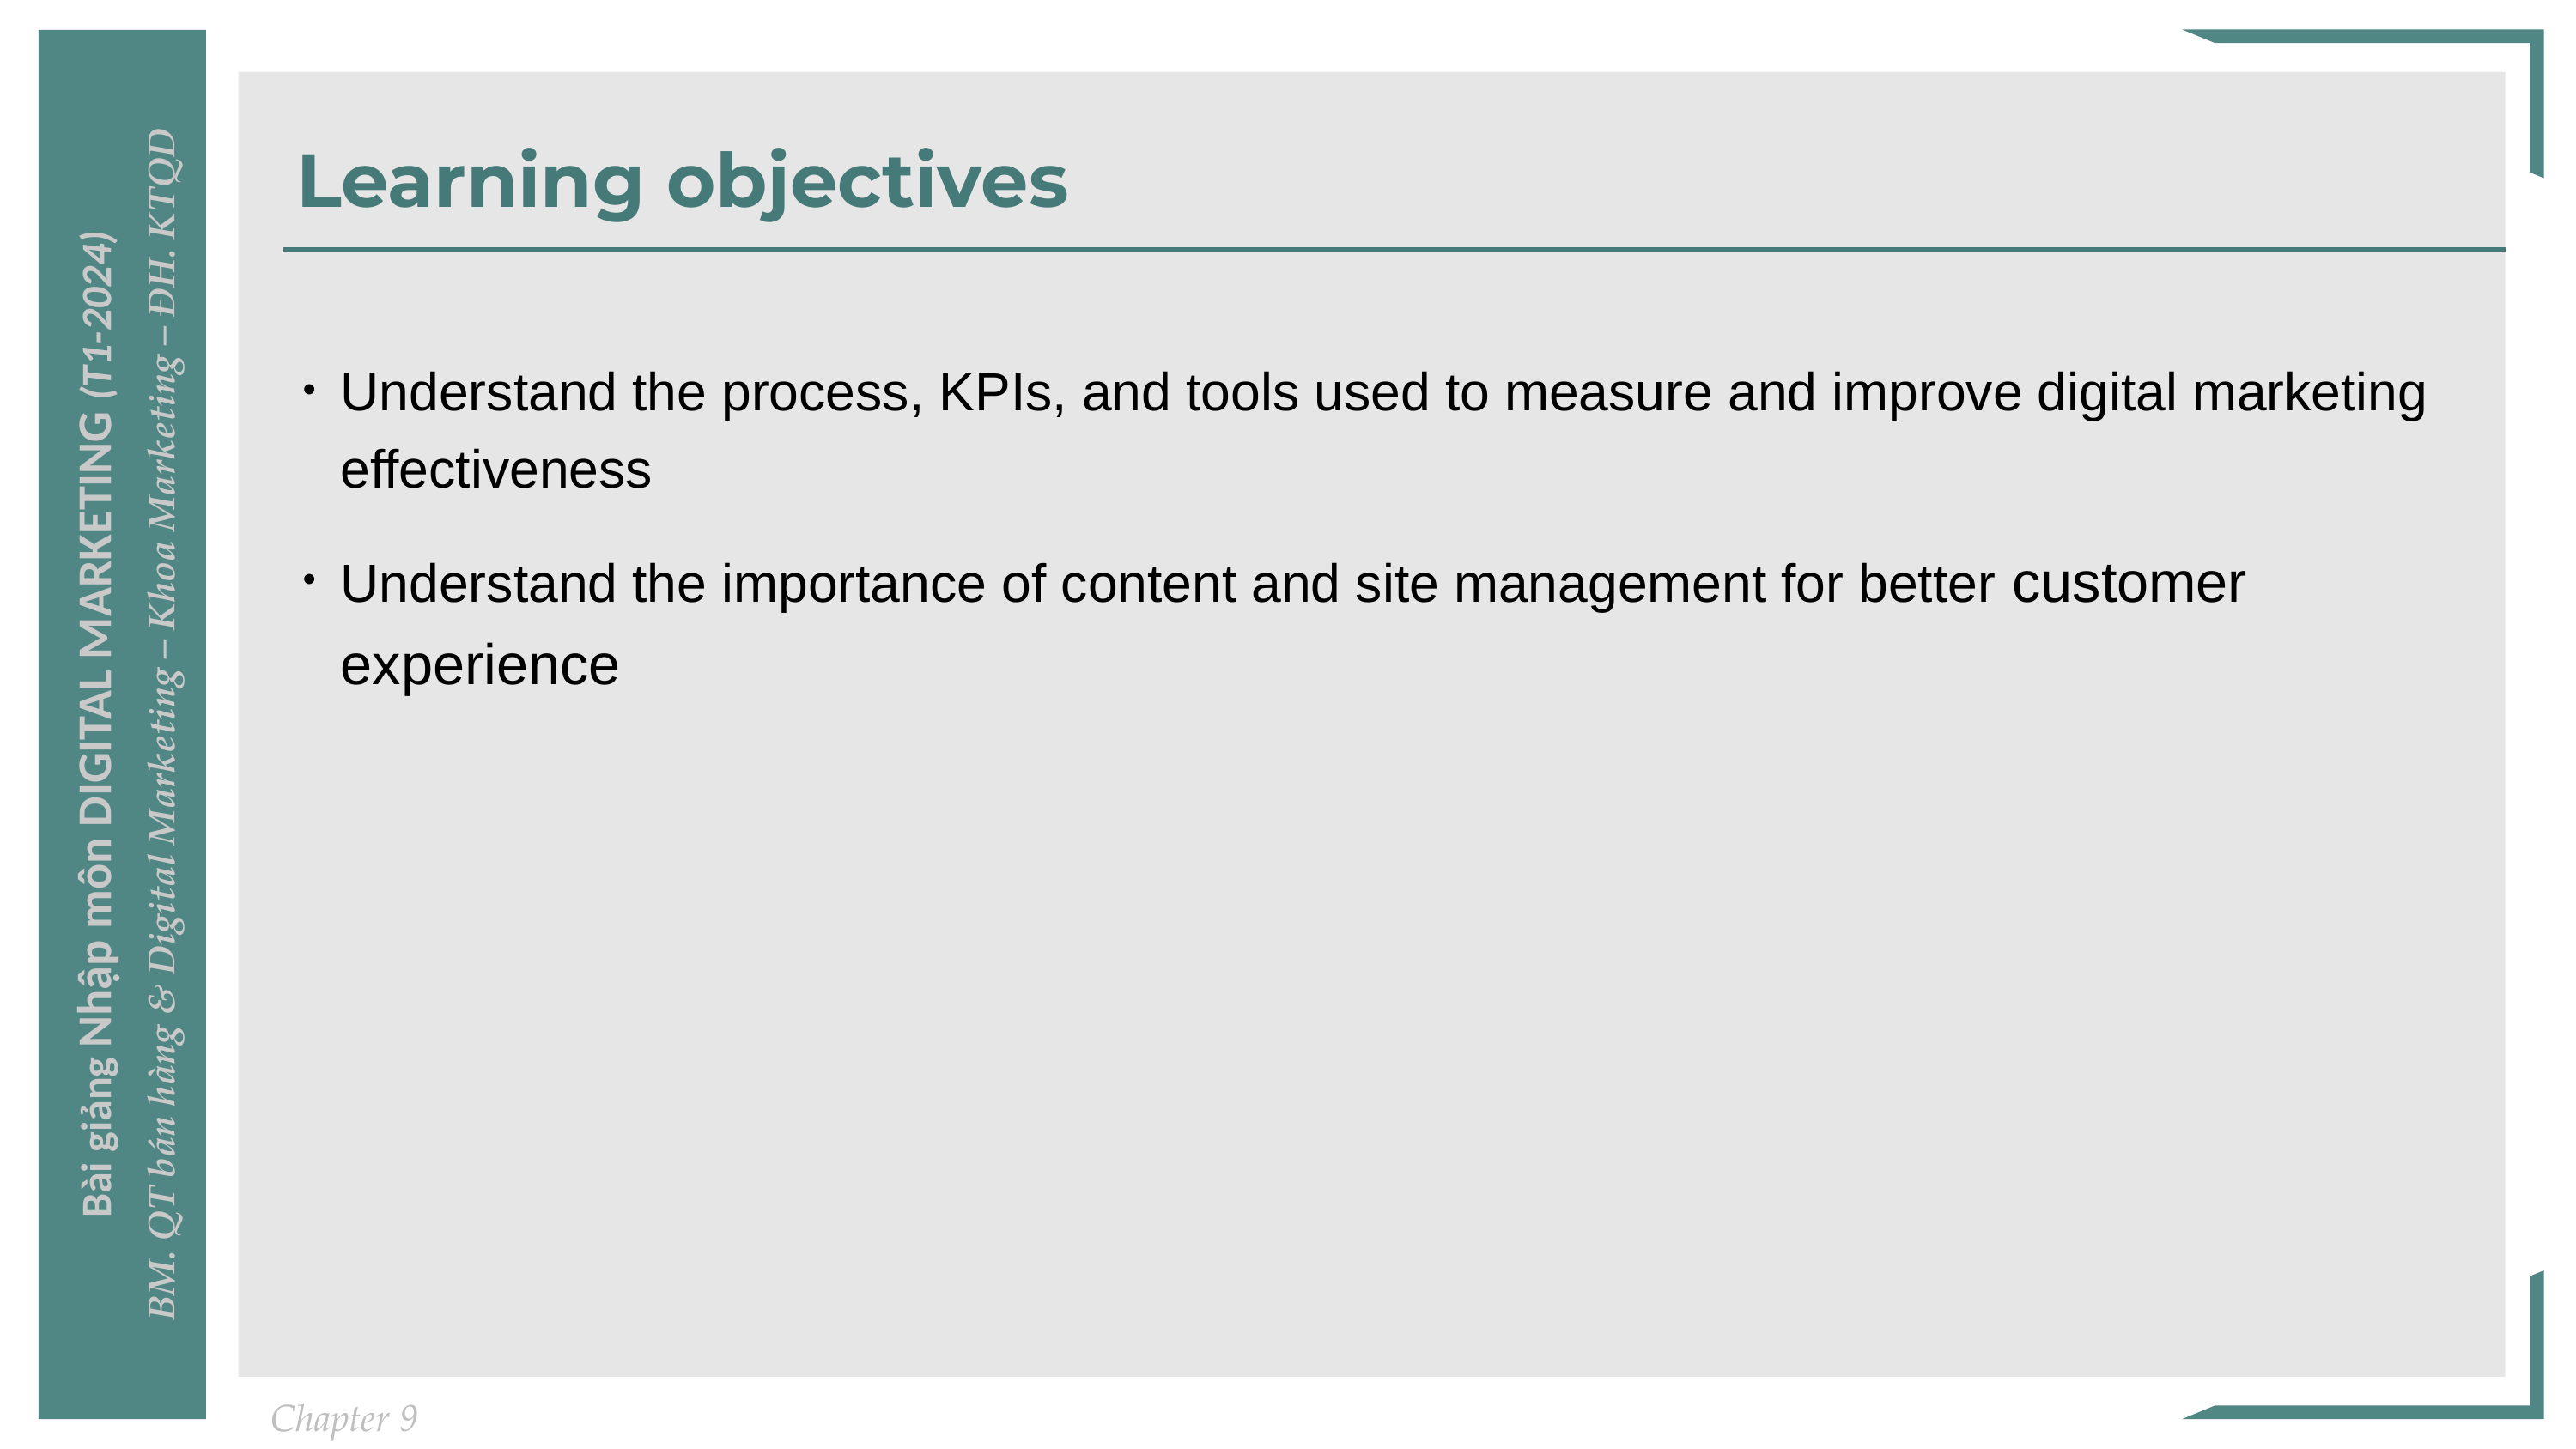

# Learning objectives
Understand the process, KPIs, and tools used to measure and improve digital marketing effectiveness
Understand the importance of content and site management for better customer experience